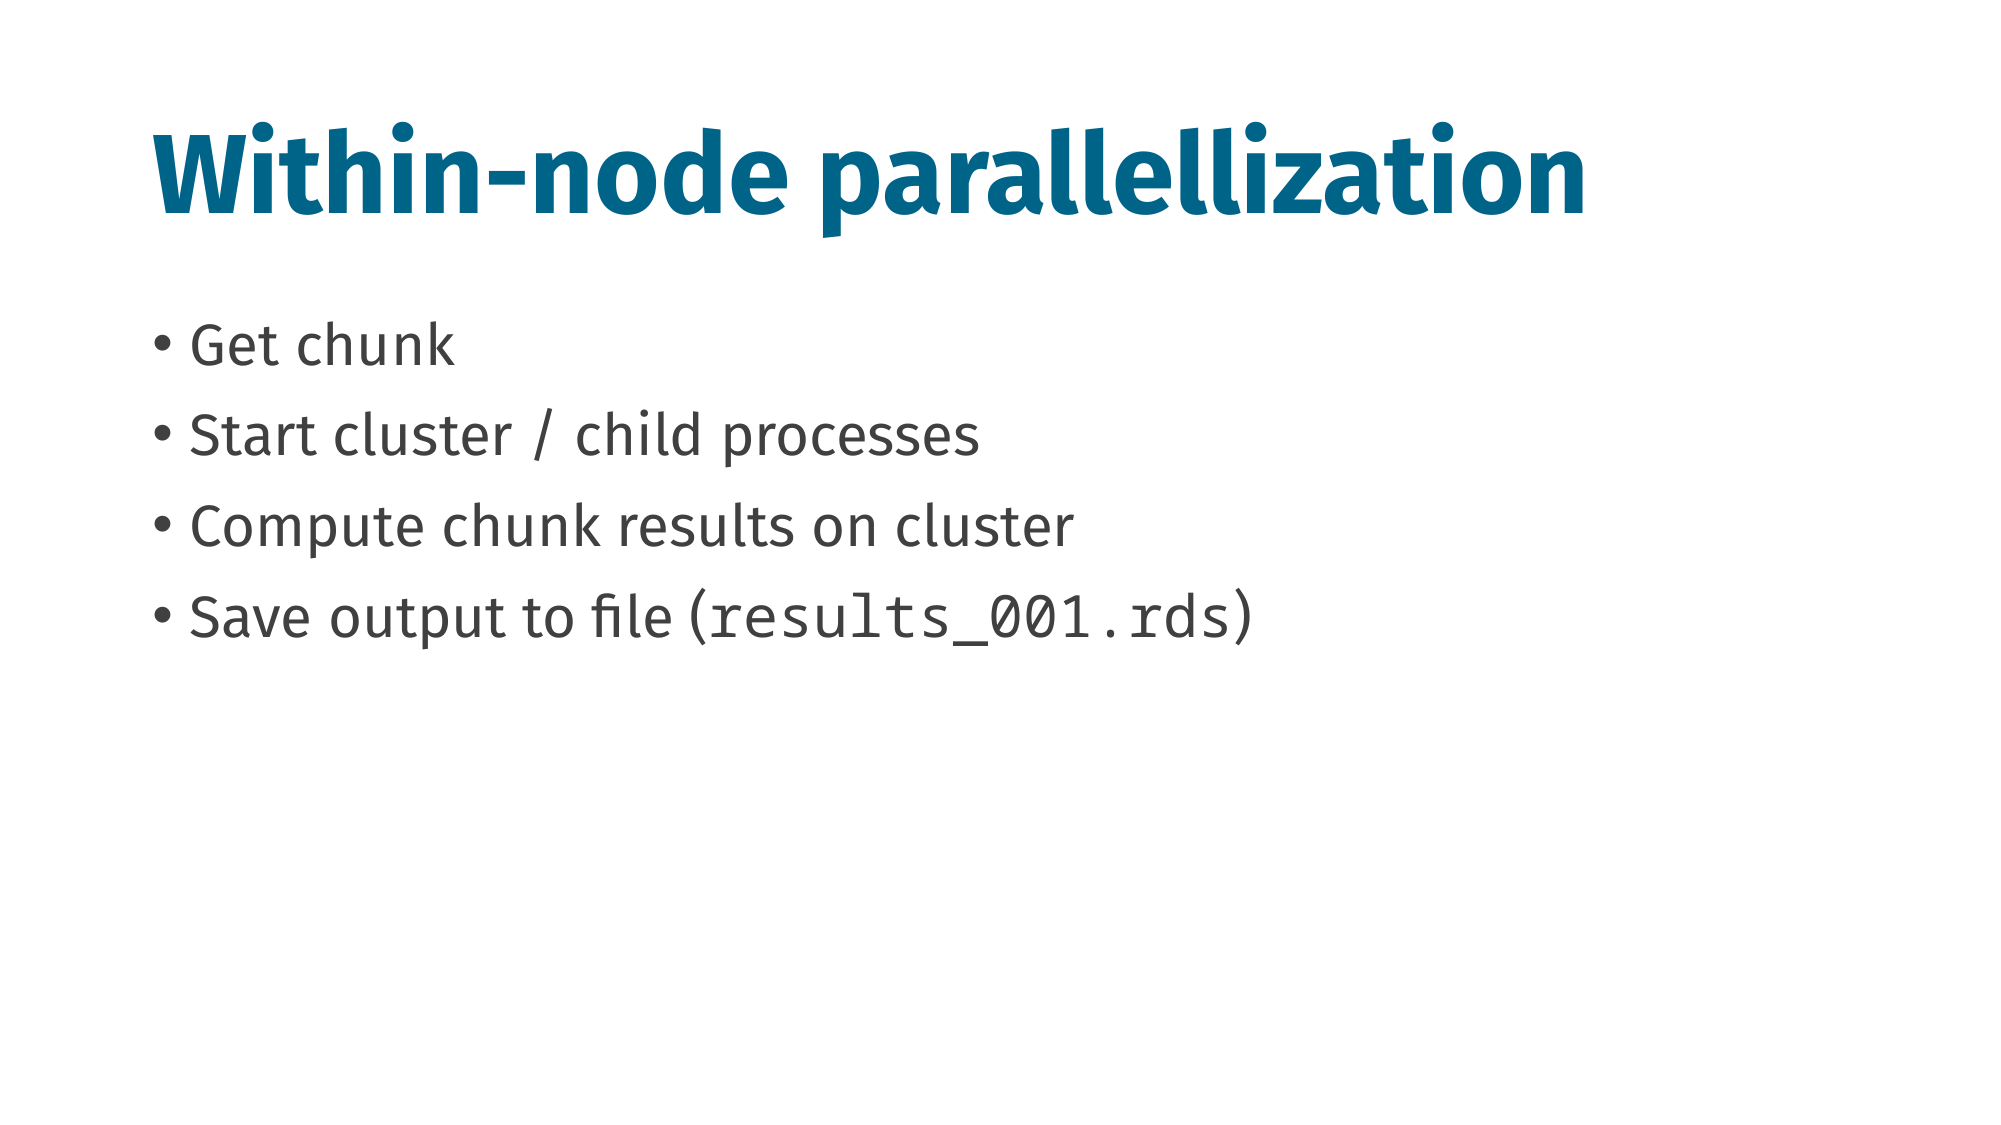

# Within-node parallellization
Get chunk
Start cluster / child processes
Compute chunk results on cluster
Save output to file (results_001.rds)